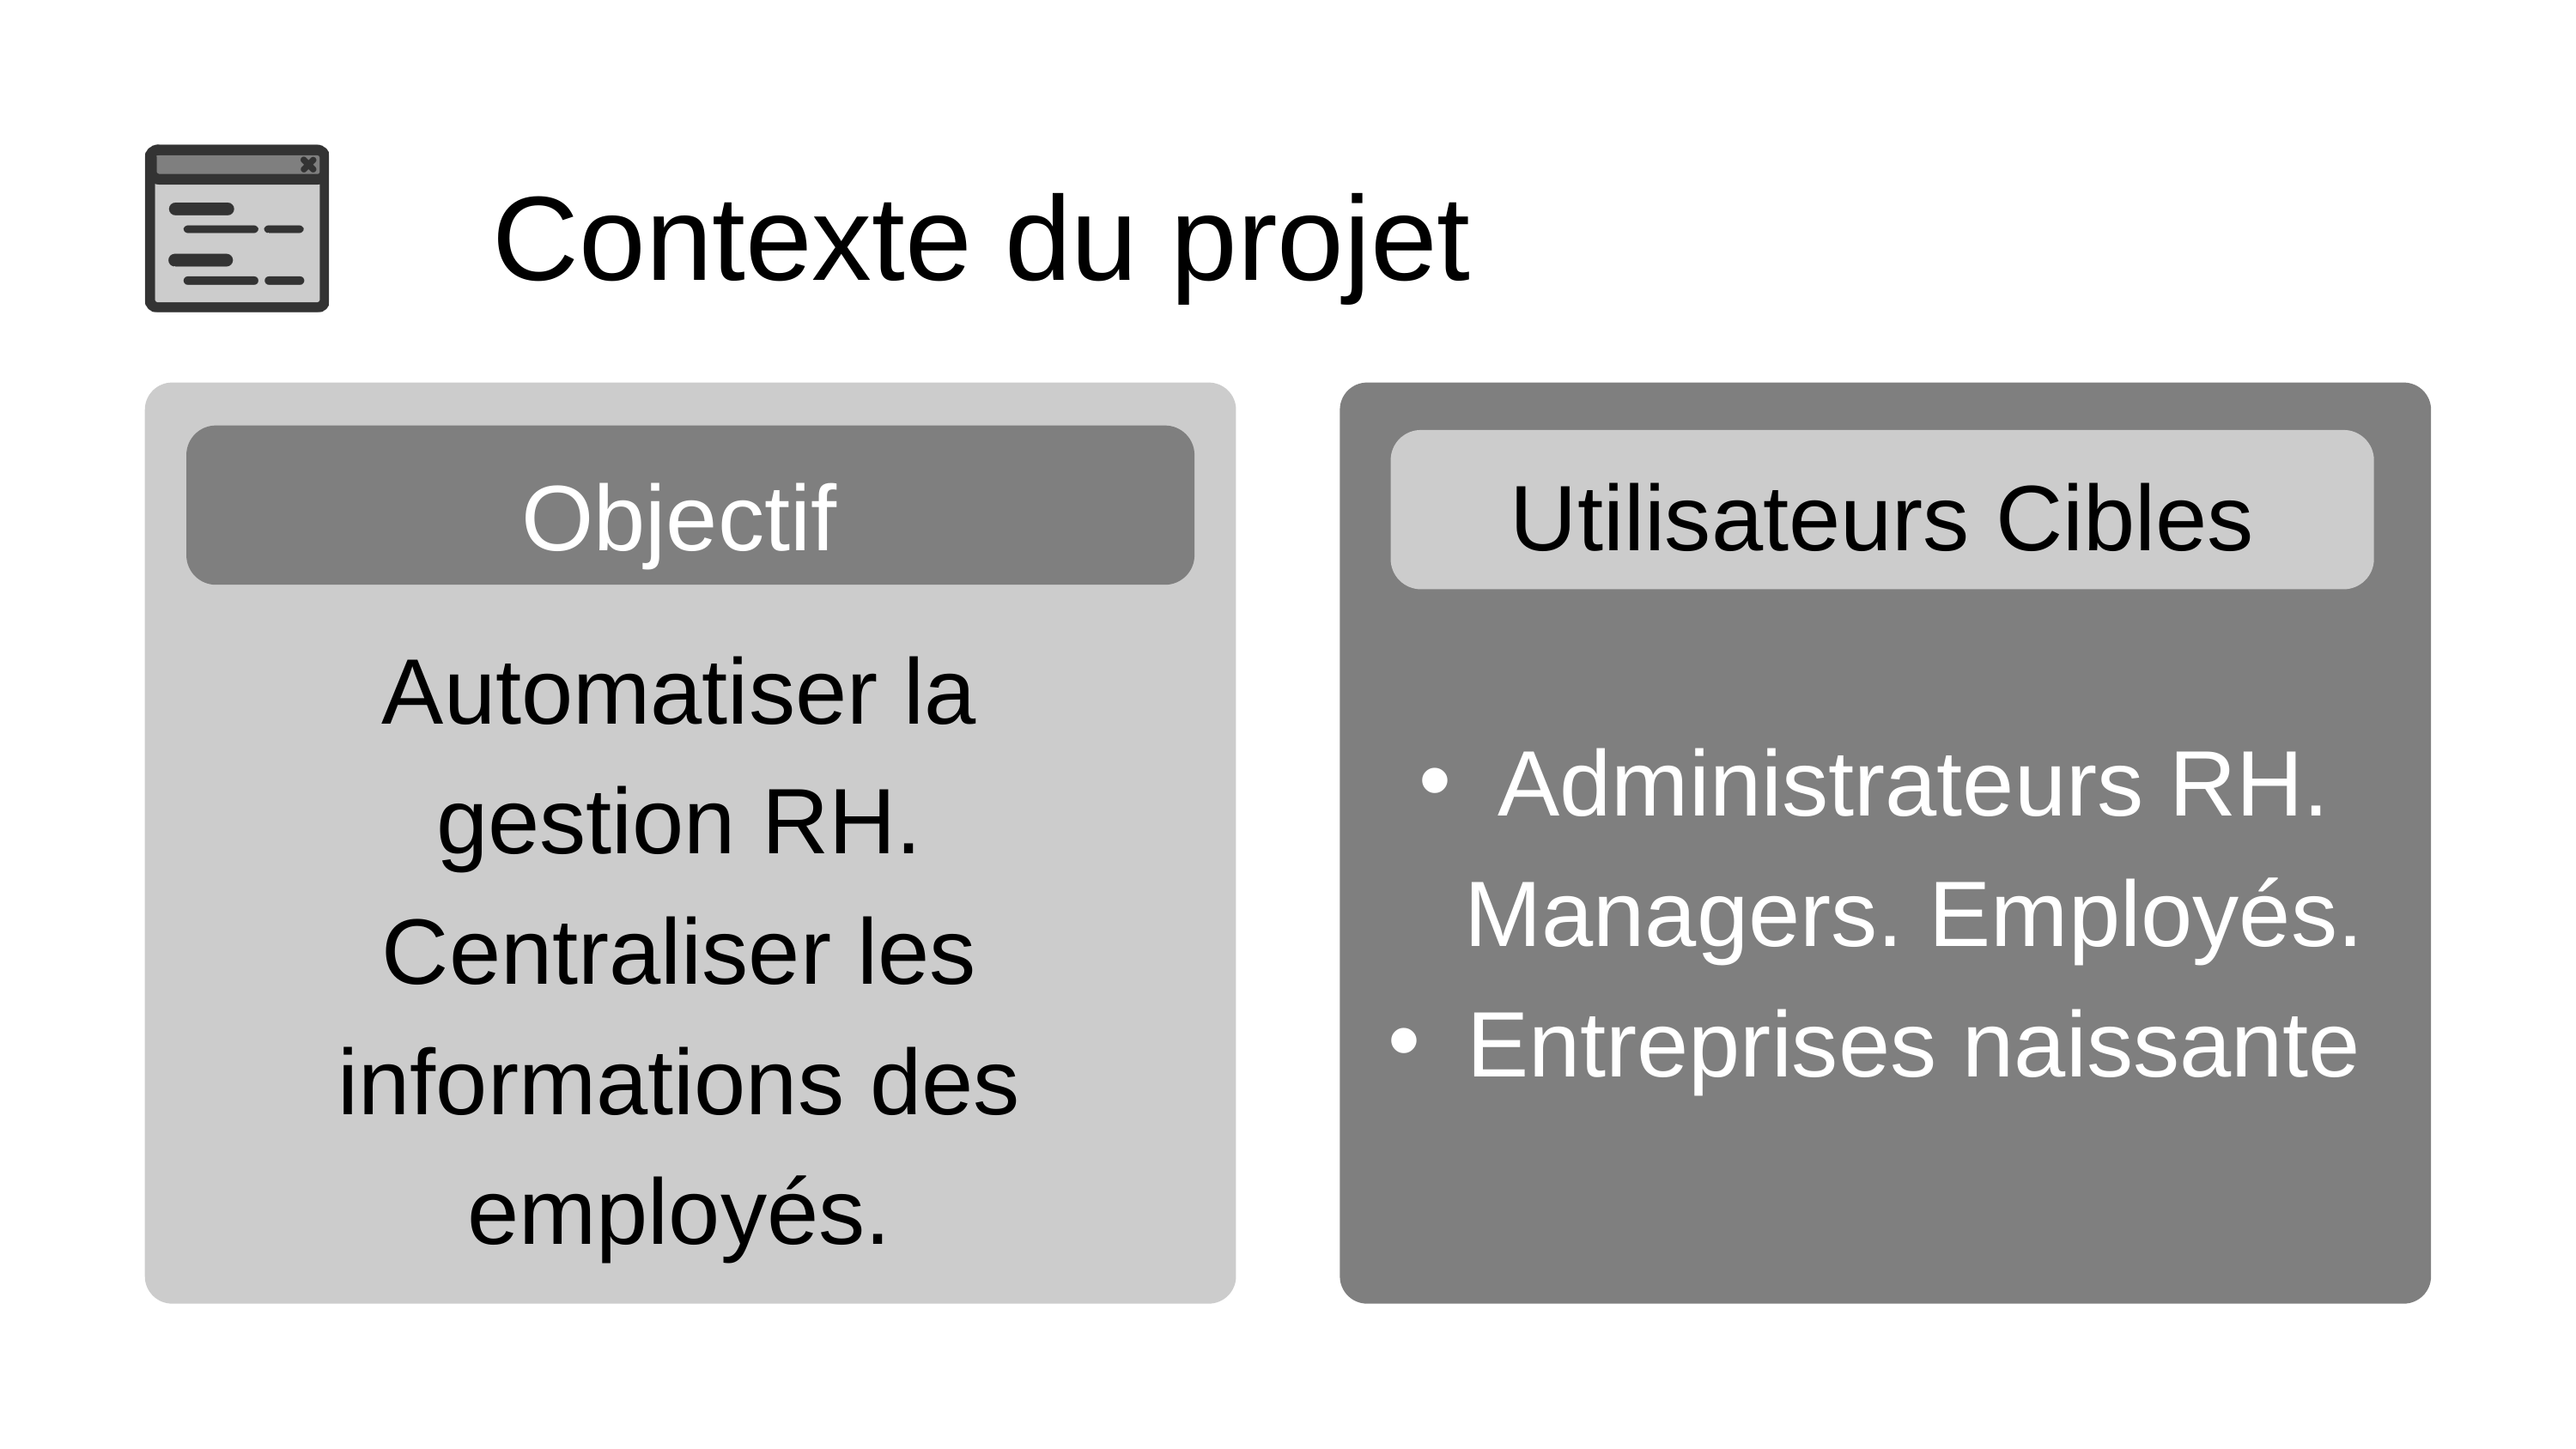

Contexte du projet

Objectif
Utilisateurs Cibles
Automatiser la gestion RH. Centraliser les informations des employés.

Administrateurs RH. Managers. Employés.
Entreprises naissante